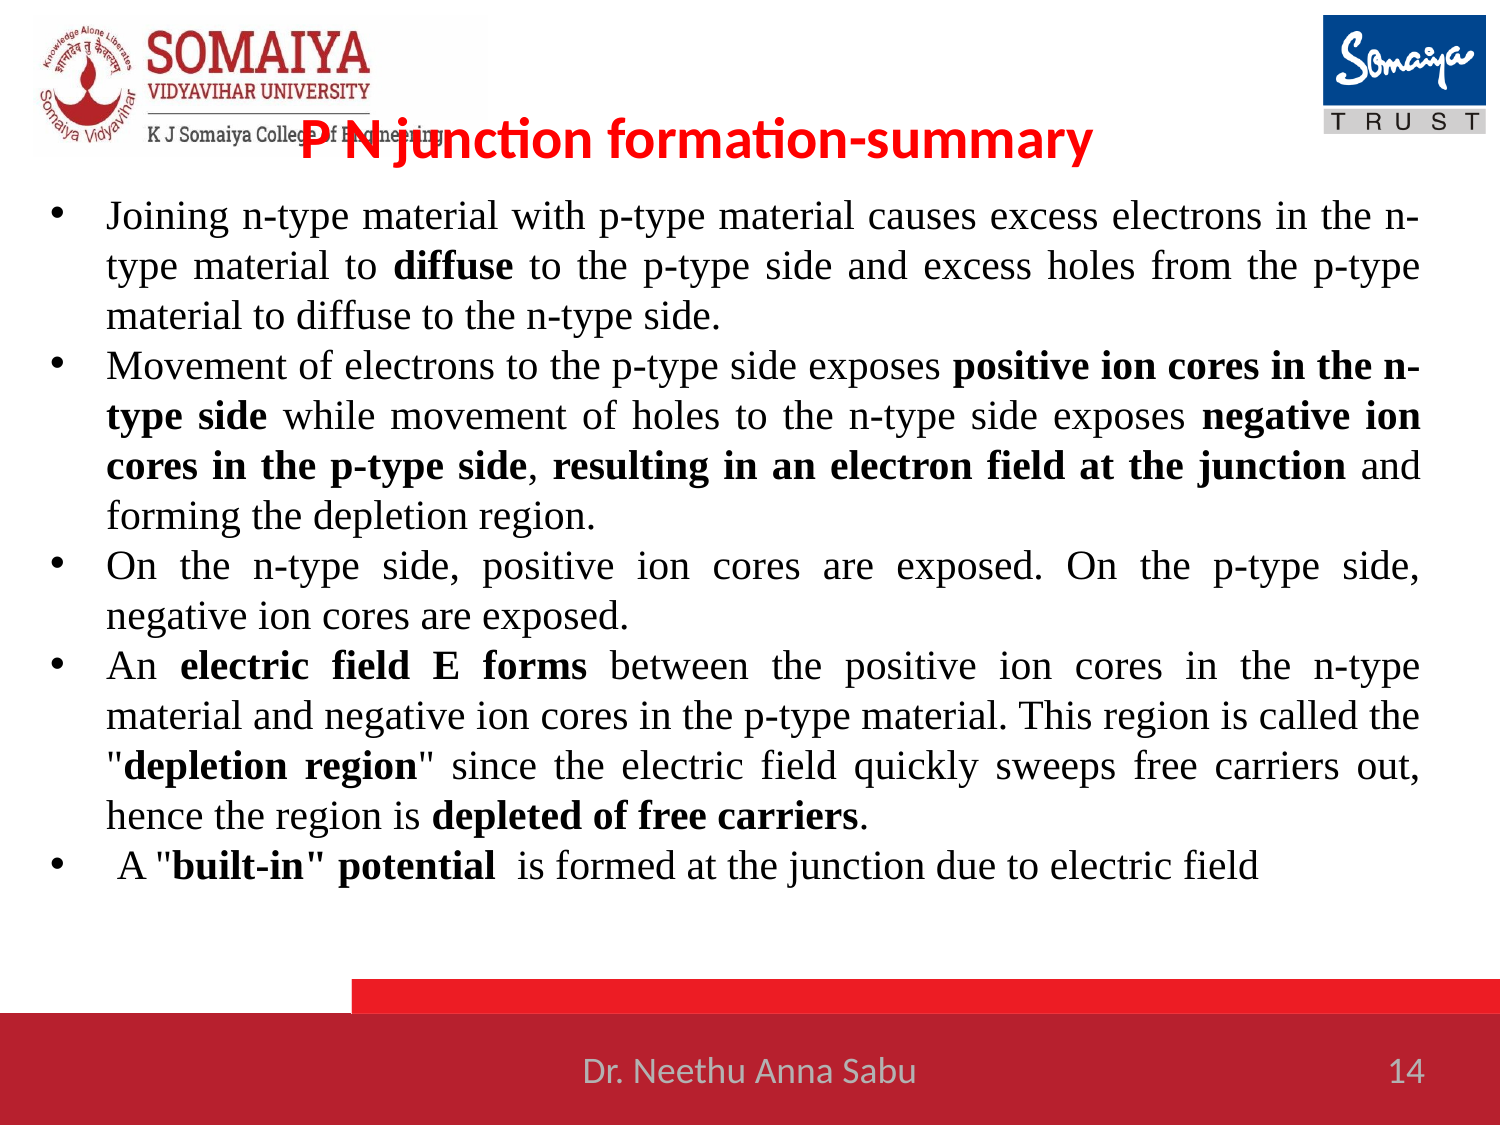

# P N junction formation-summary
Joining n-type material with p-type material causes excess electrons in the n-type material to diffuse to the p-type side and excess holes from the p-type material to diffuse to the n-type side.
Movement of electrons to the p-type side exposes positive ion cores in the n-type side while movement of holes to the n-type side exposes negative ion cores in the p-type side, resulting in an electron field at the junction and forming the depletion region.
On the n-type side, positive ion cores are exposed. On the p-type side, negative ion cores are exposed.
An electric field E forms between the positive ion cores in the n-type material and negative ion cores in the p-type material. This region is called the "depletion region" since the electric field quickly sweeps free carriers out, hence the region is depleted of free carriers.
 A "built-in" potential  is formed at the junction due to electric field

Dr. Neethu Anna Sabu
14